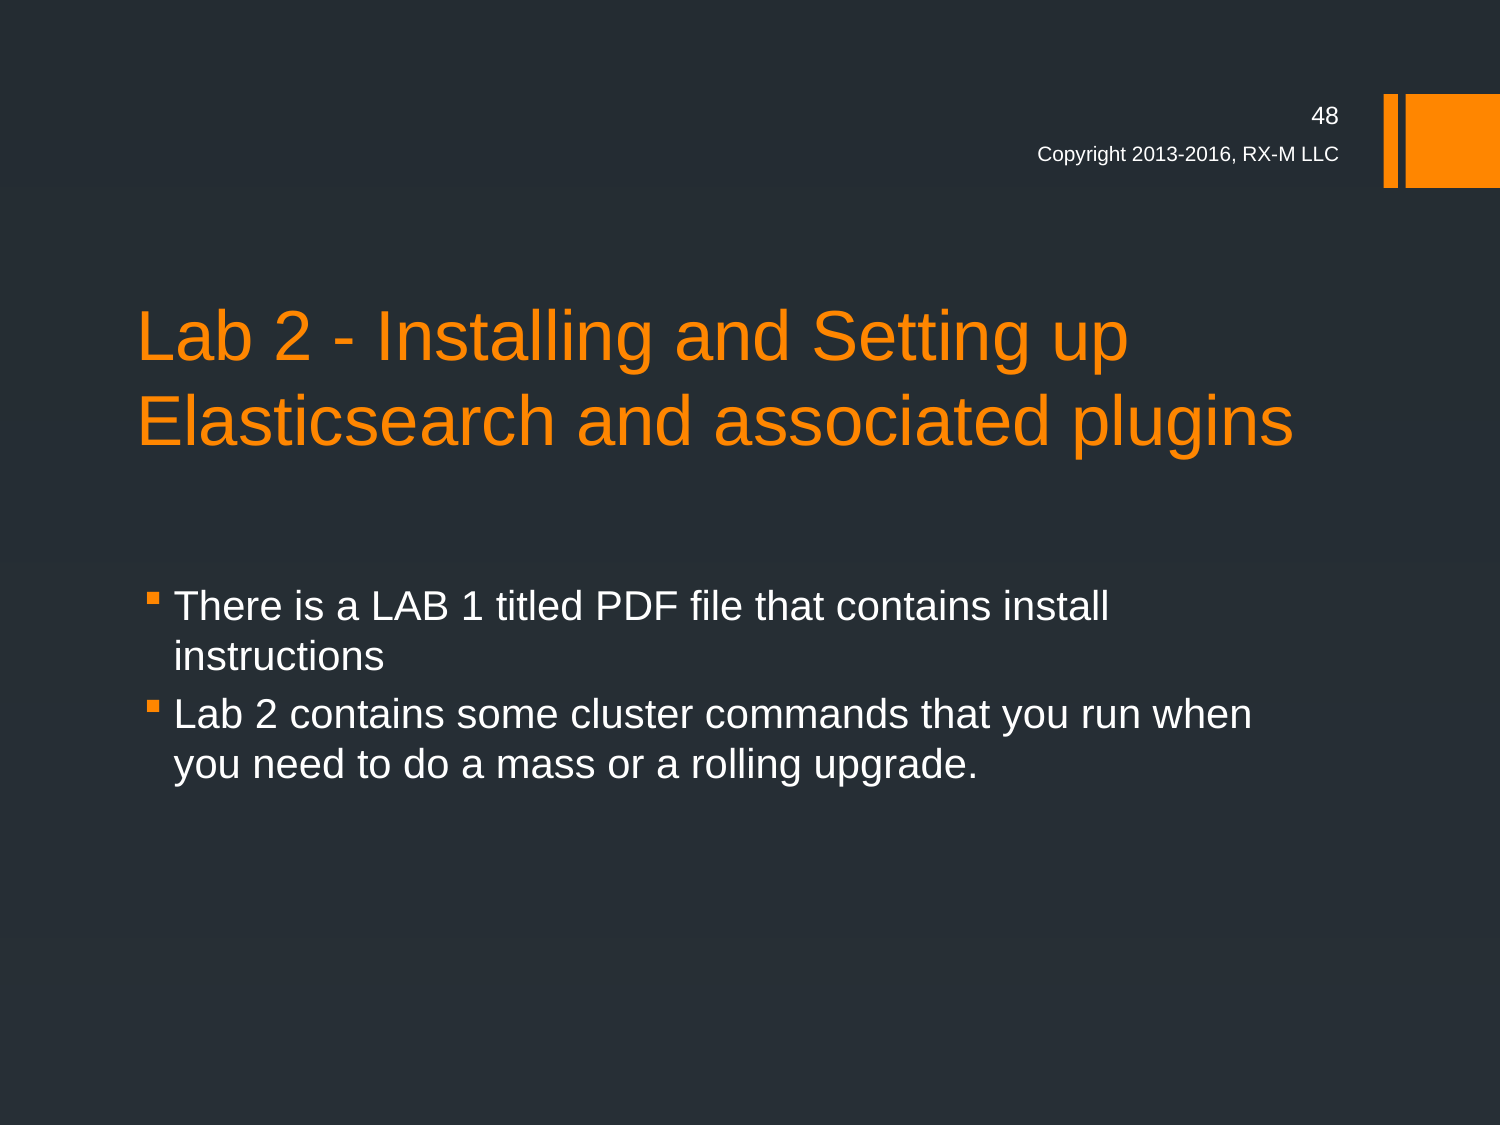

48
Copyright 2013-2016, RX-M LLC
# Lab 2 - Installing and Setting up Elasticsearch and associated plugins

There is a LAB 1 titled PDF file that contains install instructions
Lab 2 contains some cluster commands that you run when you need to do a mass or a rolling upgrade.